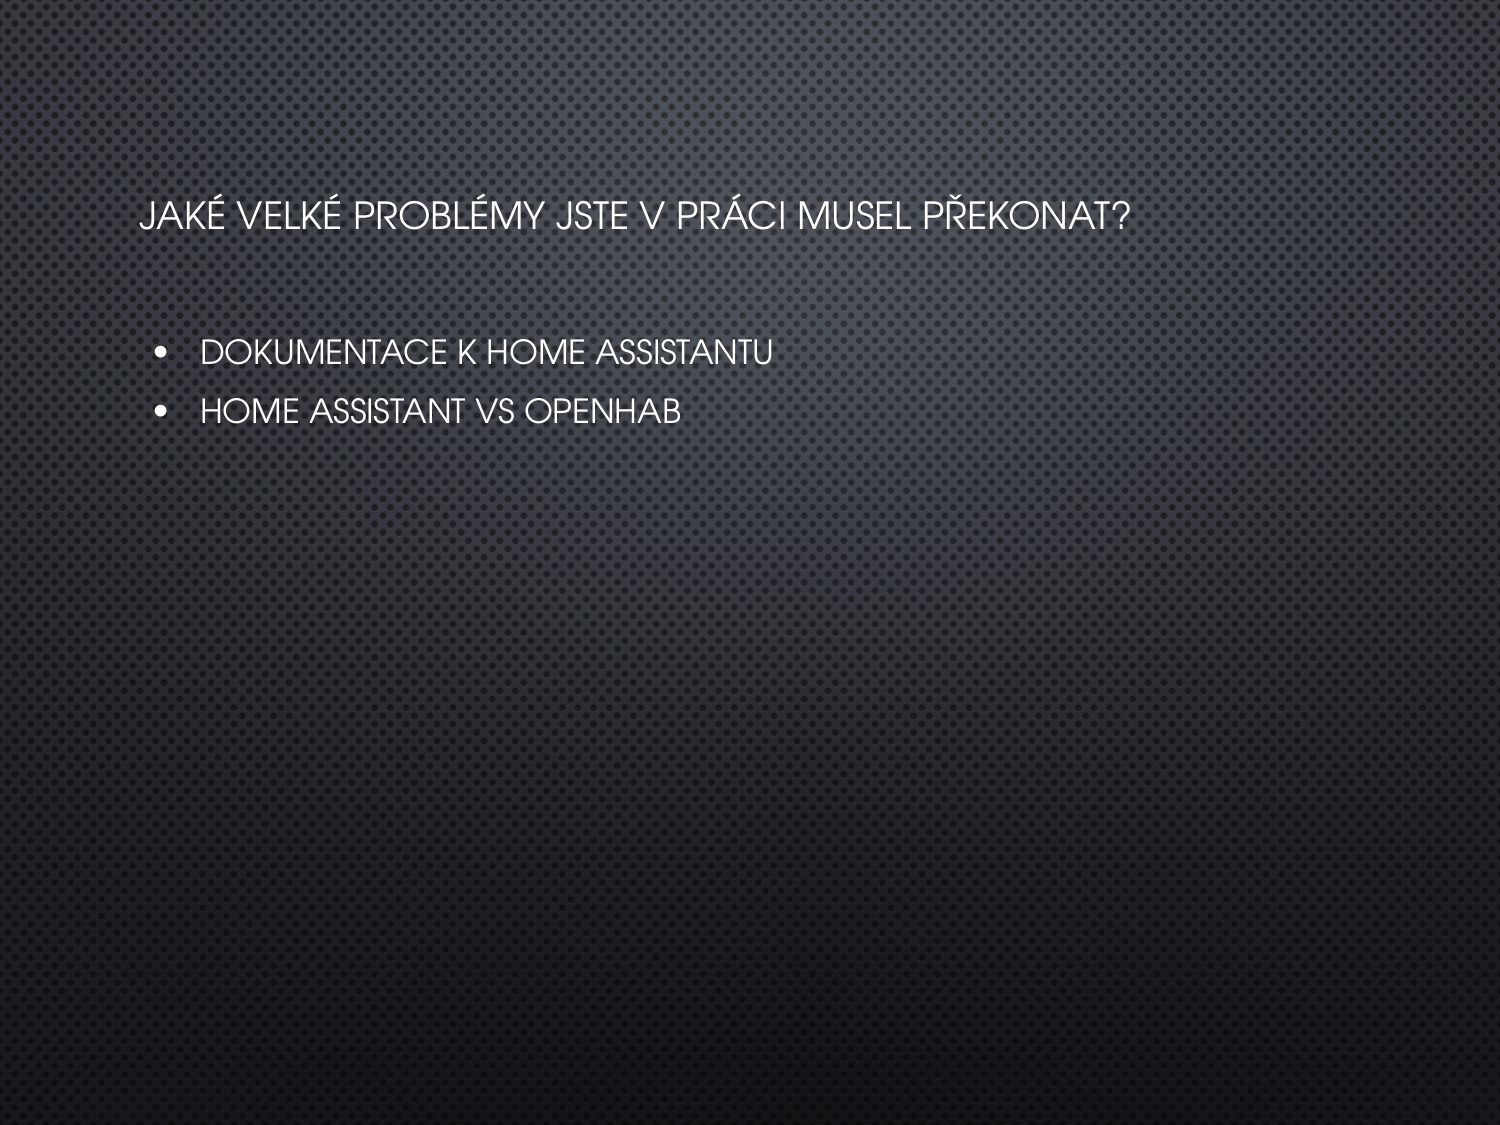

Jaké velké problémy jste v práci musel překonat?
Dokumentace k Home Assistantu
Home Assistant vs OpenHAB